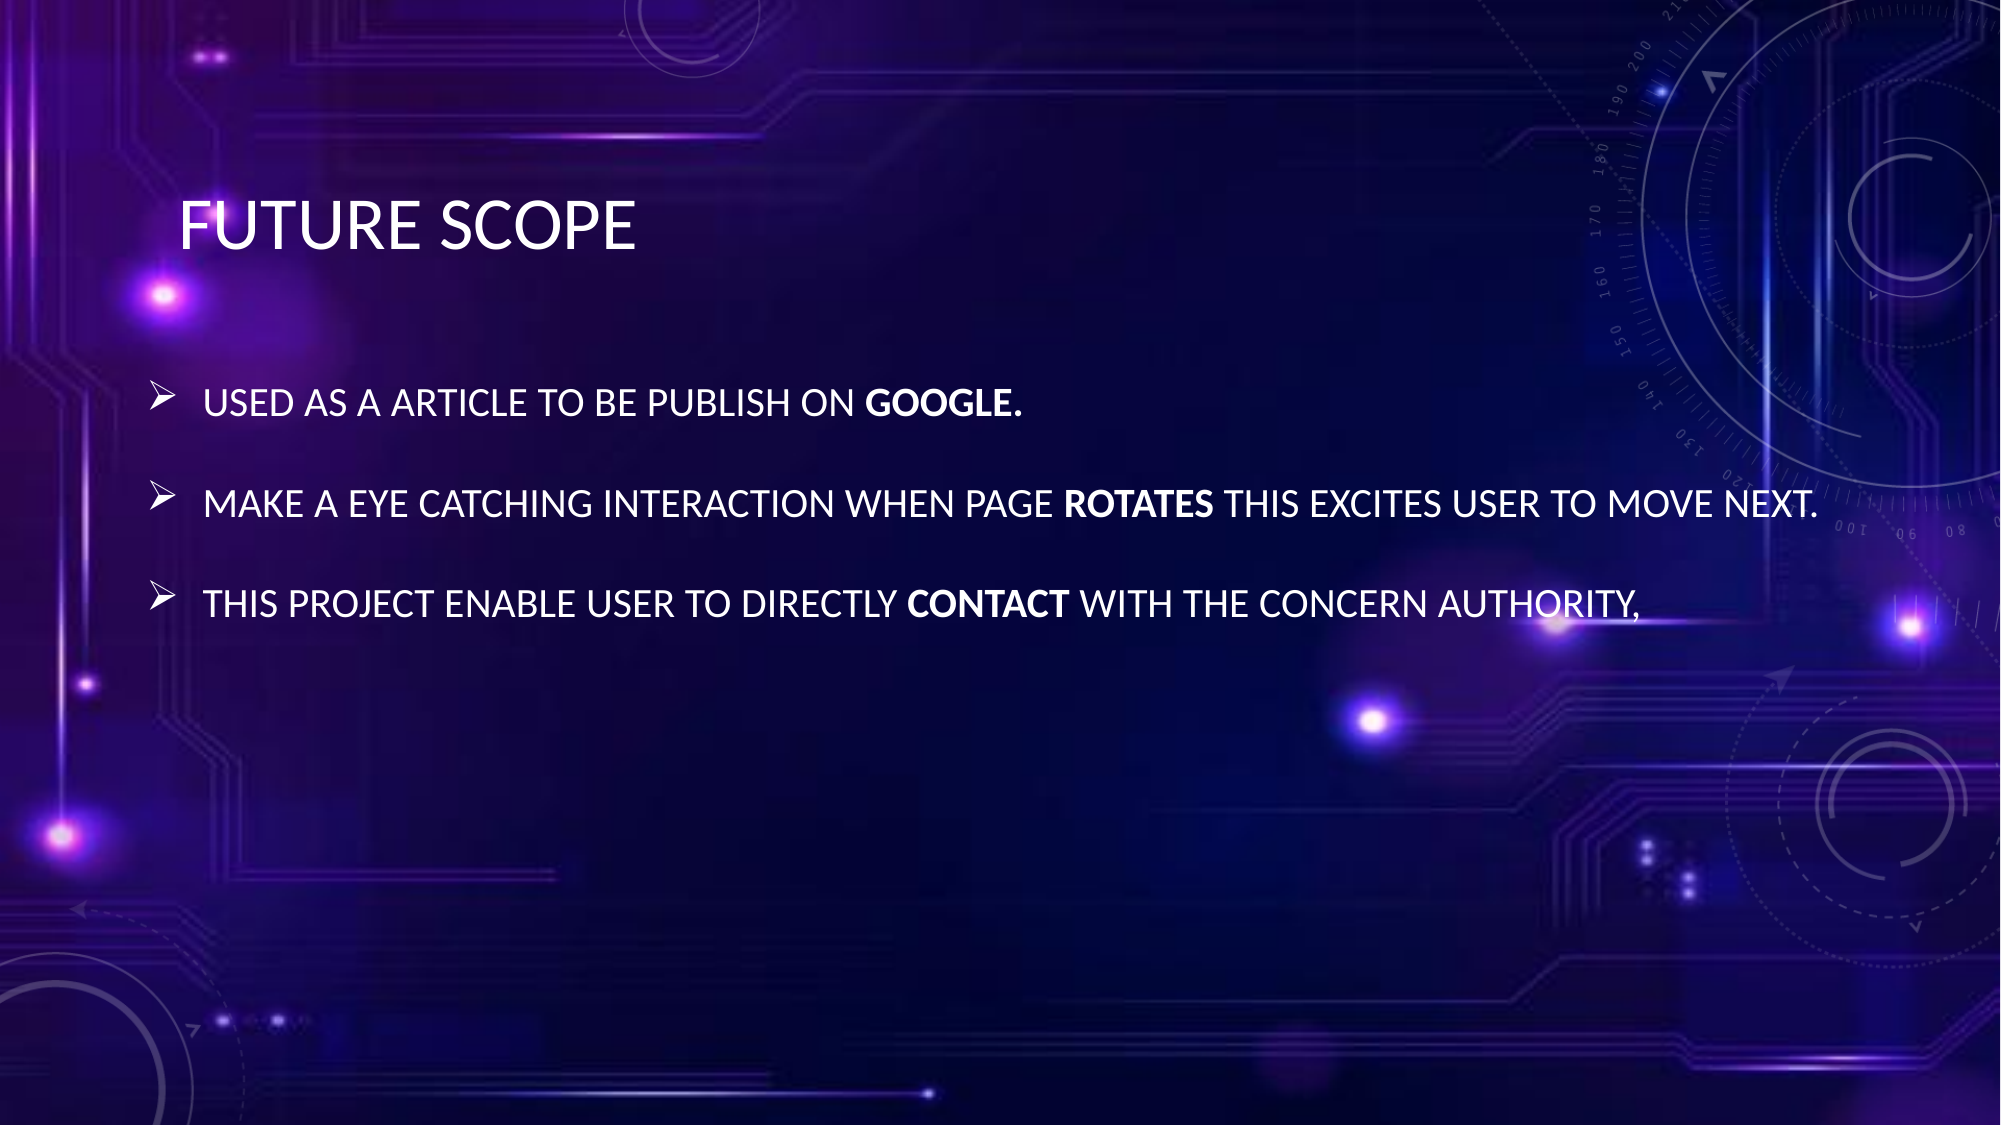

# FUTURE SCOPE
USED AS A ARTICLE TO BE PUBLISH ON GOOGLE.

MAKE A EYE CATCHING INTERACTION WHEN PAGE ROTATES THIS EXCITES USER TO MOVE NEXT.

THIS PROJECT ENABLE USER TO DIRECTLY CONTACT WITH THE CONCERN AUTHORITY,